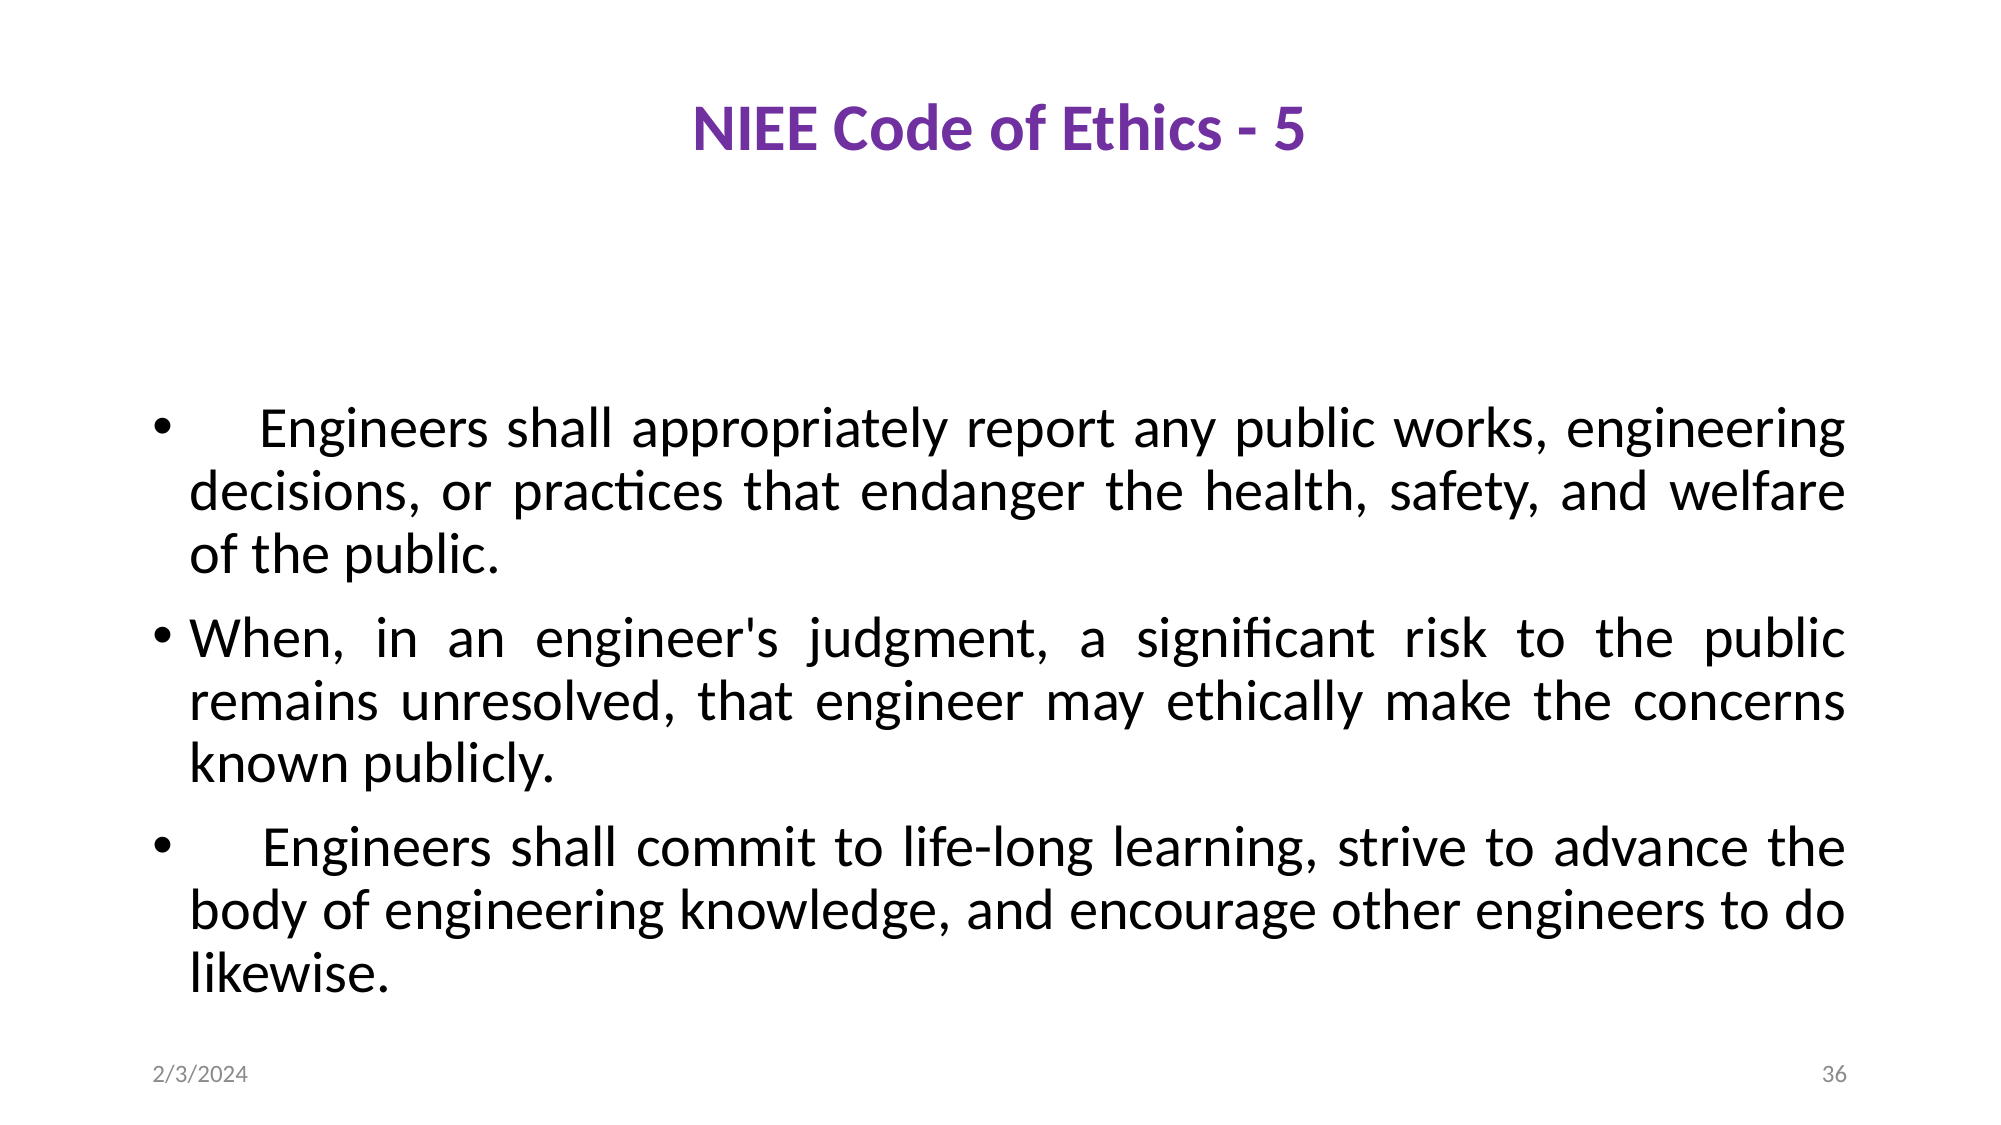

# NIEE Code of Ethics - 5

    Engineers shall appropriately report any public works, engineering decisions, or practices that endanger the health, safety, and welfare of the public.
When, in an engineer's judgment, a significant risk to the public remains unresolved, that engineer may ethically make the concerns known publicly.
    Engineers shall commit to life-long learning, strive to advance the body of engineering knowledge, and encourage other engineers to do likewise.

2/3/2024
36